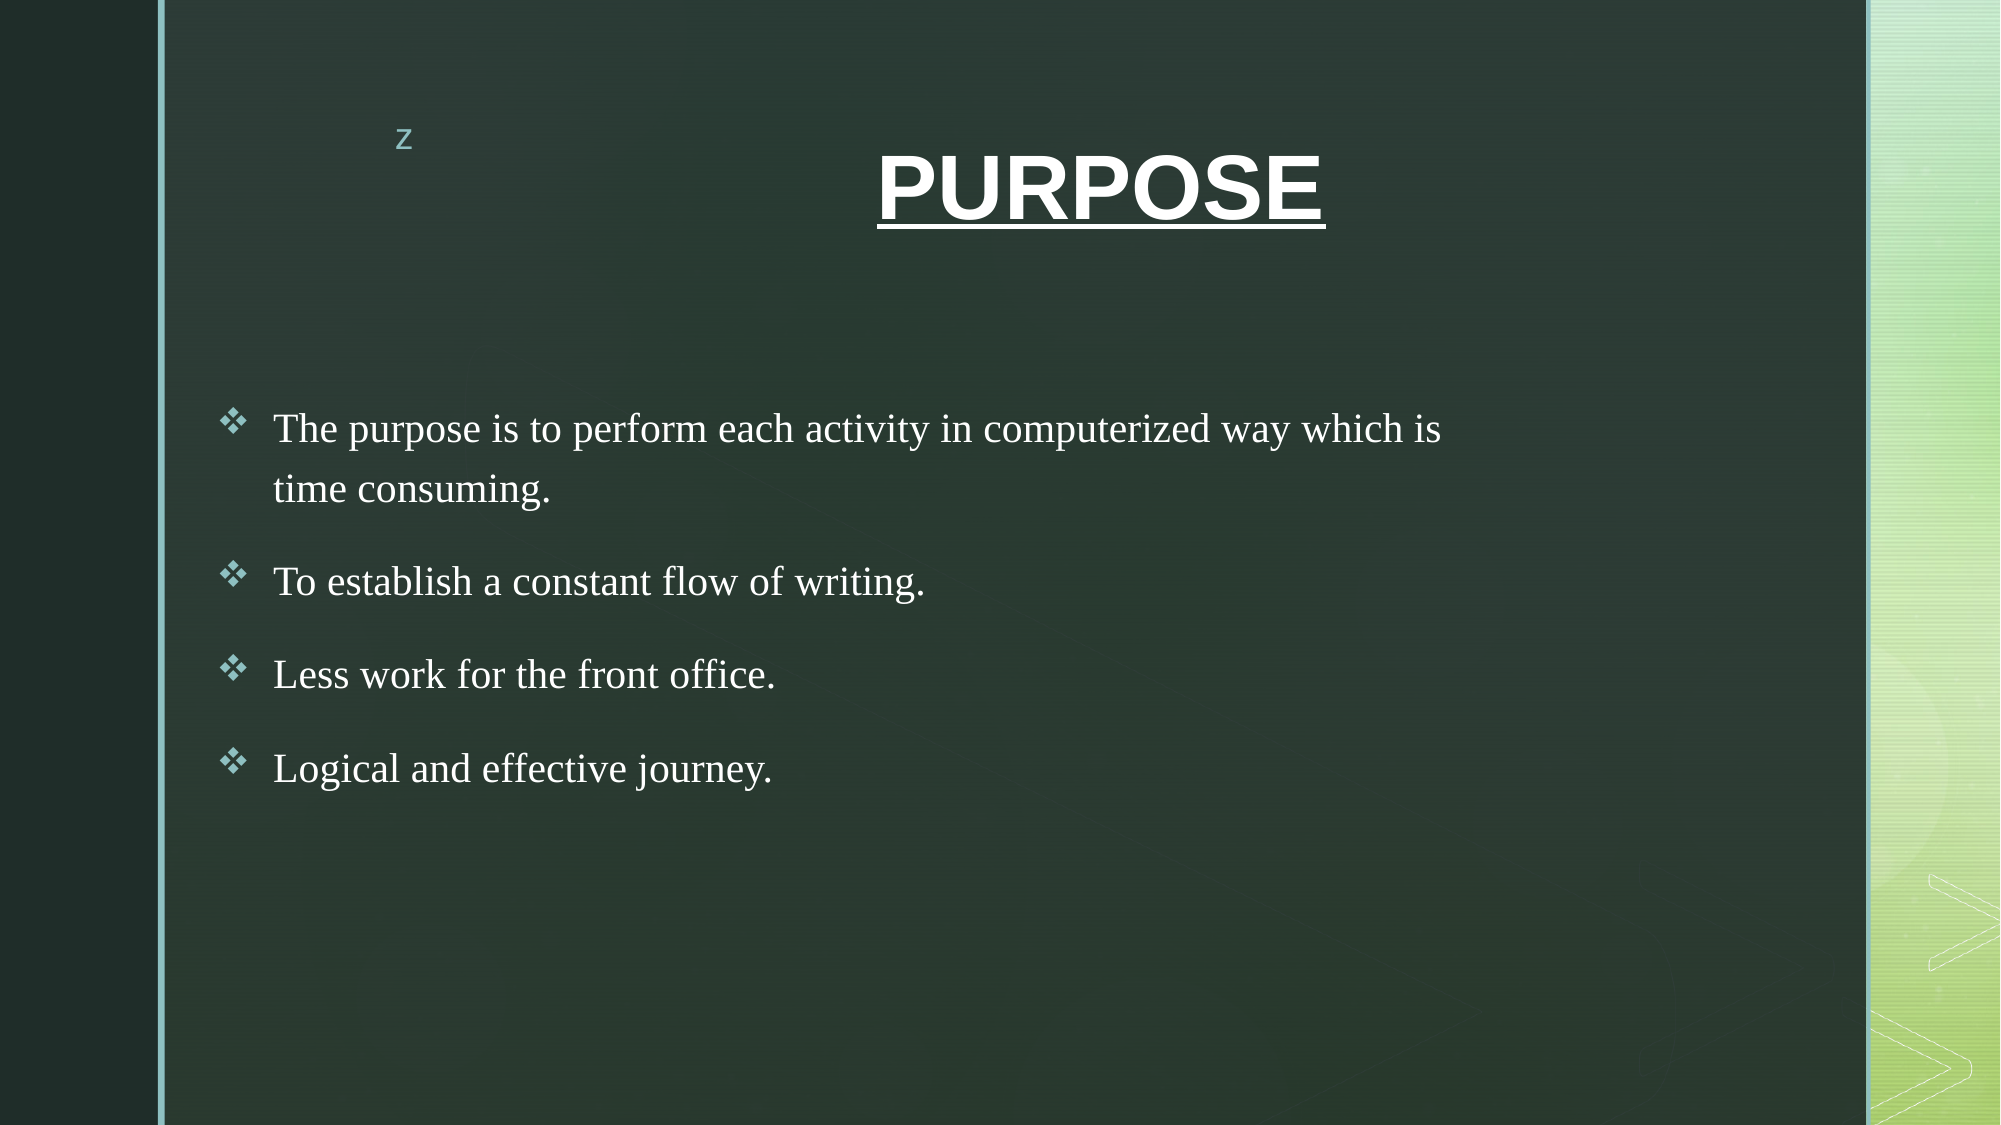

# PURPOSE
The purpose is to perform each activity in computerized way which is time consuming.
To establish a constant flow of writing.
Less work for the front office.
Logical and effective journey.